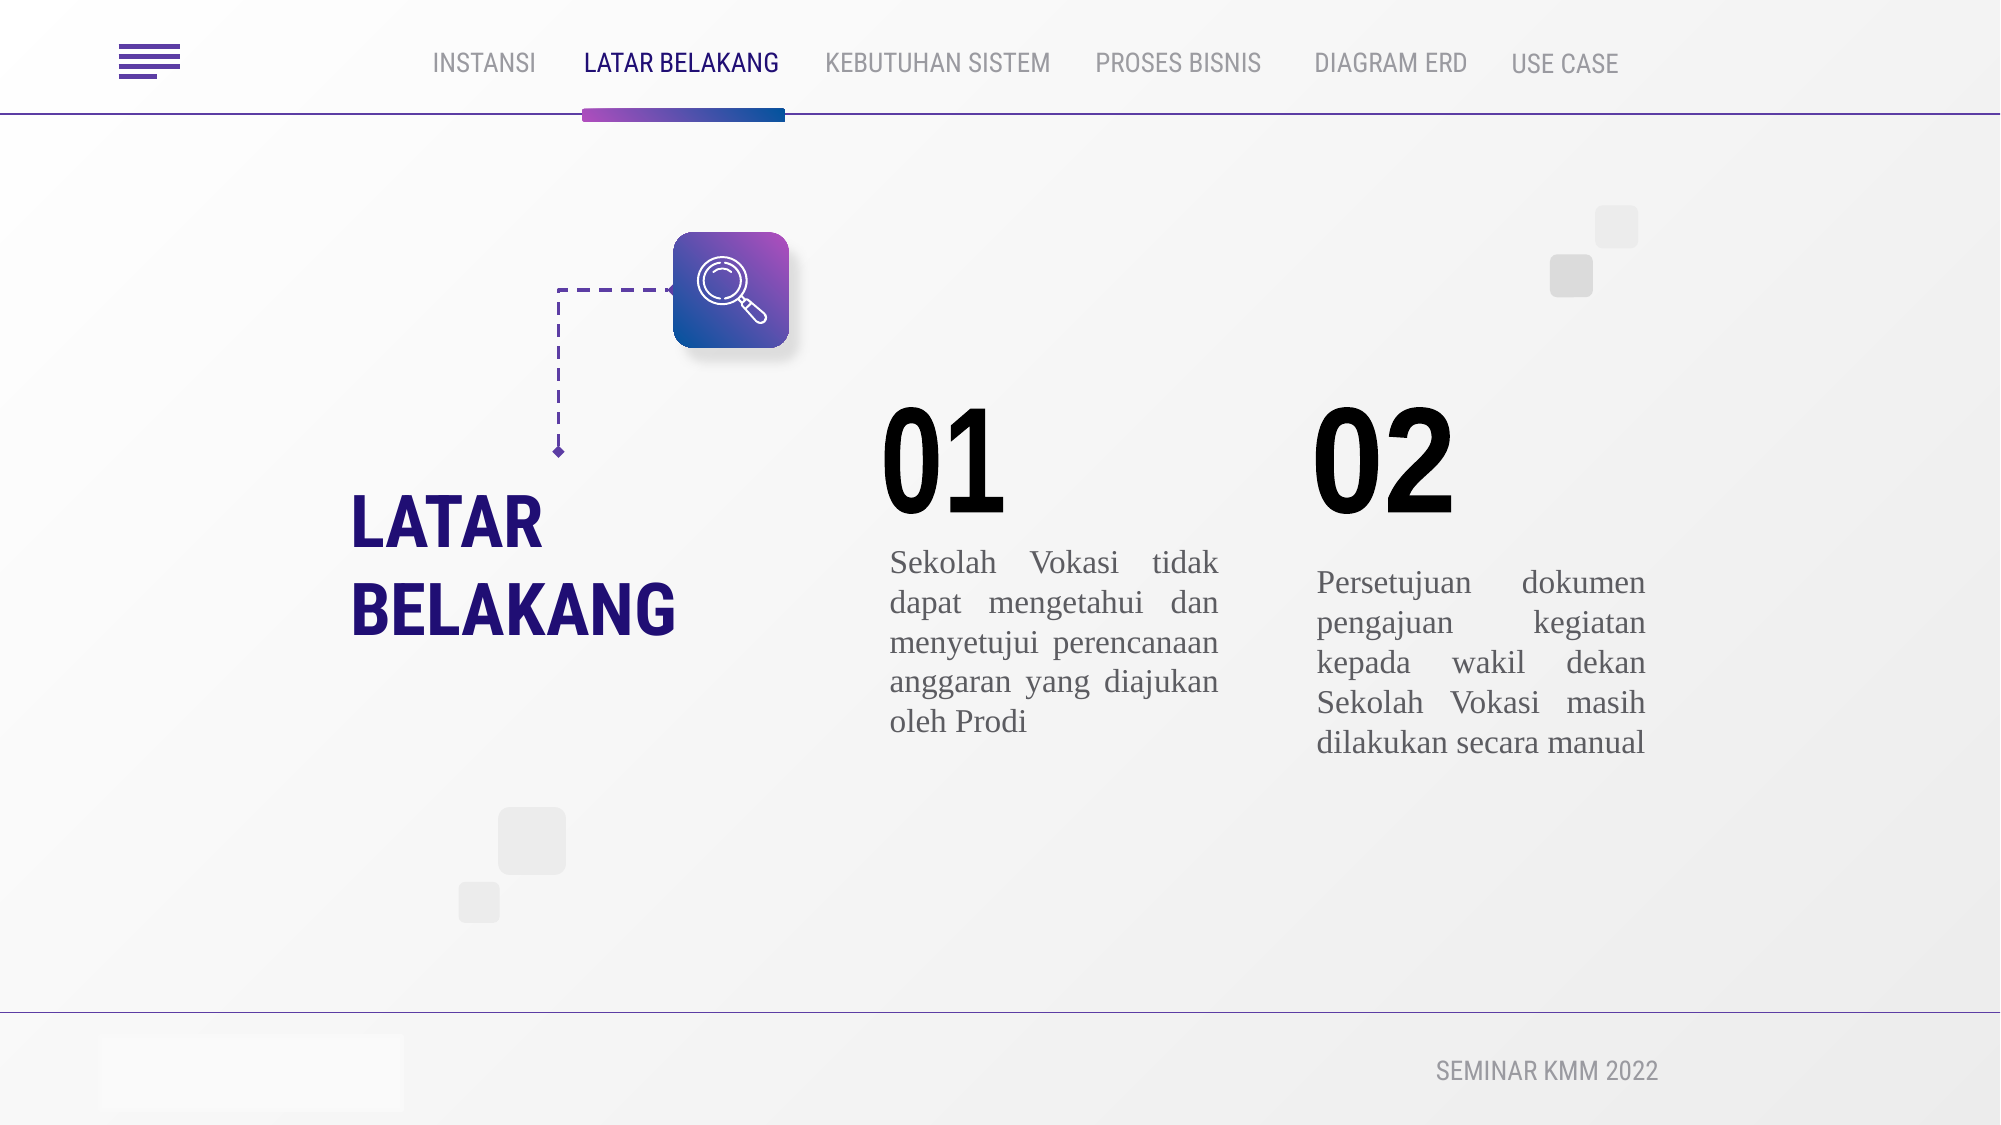

PROSES BISNIS
DIAGRAM ERD
INSTANSI
LATAR BELAKANG
KEBUTUHAN SISTEM
USE CASE

01
02
LATAR BELAKANG
Persetujuan dokumen pengajuan kegiatan kepada wakil dekan Sekolah Vokasi masih dilakukan secara manual
Sekolah Vokasi tidak dapat mengetahui dan menyetujui perencanaan anggaran yang diajukan oleh Prodi

SEMINAR KMM 2022